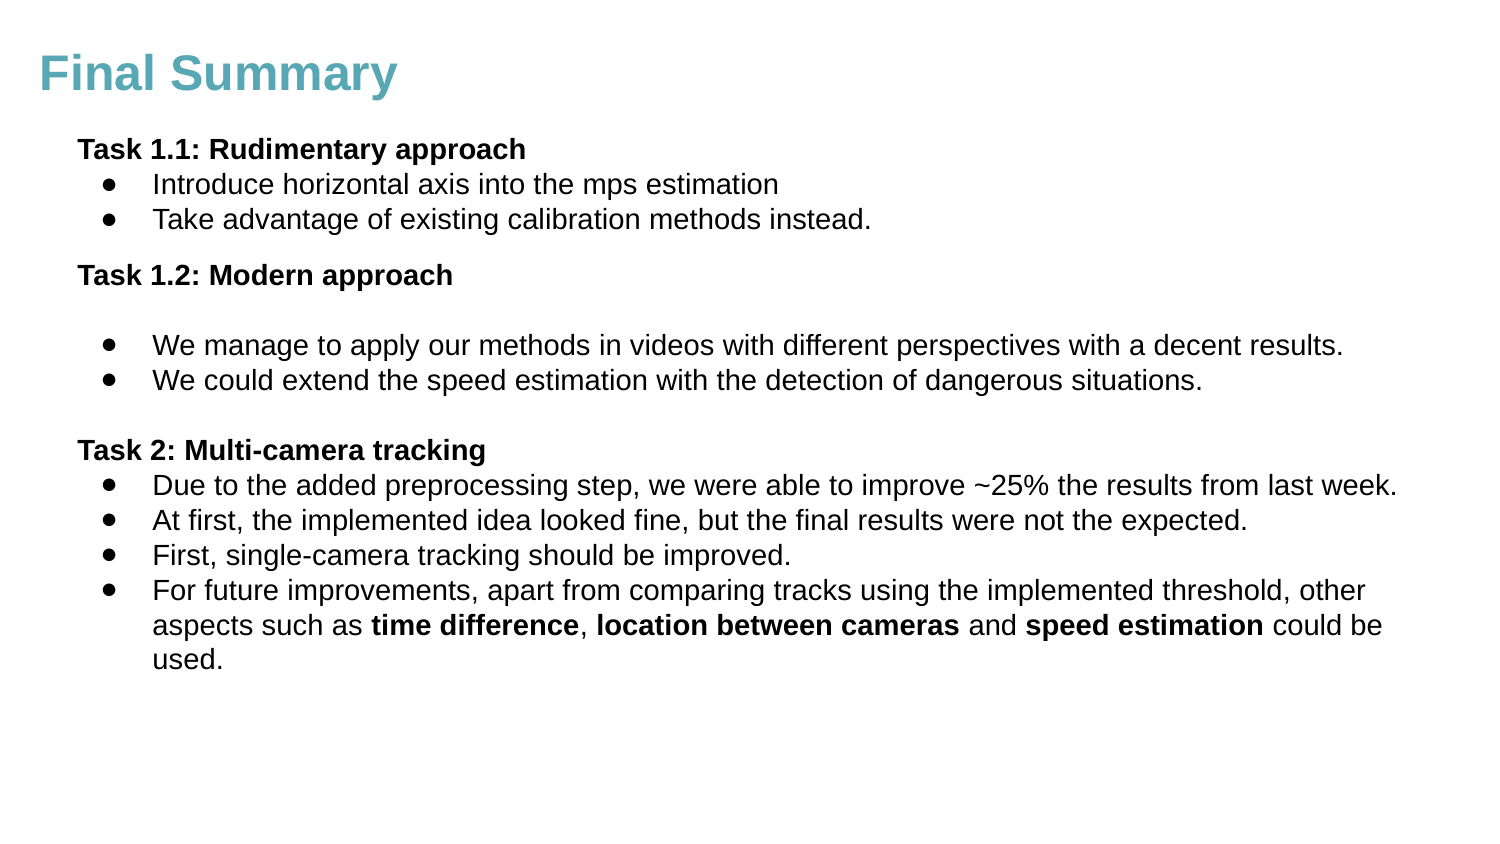

# Final Summary
Task 1.1: Rudimentary approach
Introduce horizontal axis into the mps estimation
Take advantage of existing calibration methods instead.
Task 1.2: Modern approach

We manage to apply our methods in videos with different perspectives with a decent results.
We could extend the speed estimation with the detection of dangerous situations.

Task 2: Multi-camera tracking
Due to the added preprocessing step, we were able to improve ~25% the results from last week.
At first, the implemented idea looked fine, but the final results were not the expected.
First, single-camera tracking should be improved.
For future improvements, apart from comparing tracks using the implemented threshold, other aspects such as time difference, location between cameras and speed estimation could be used.